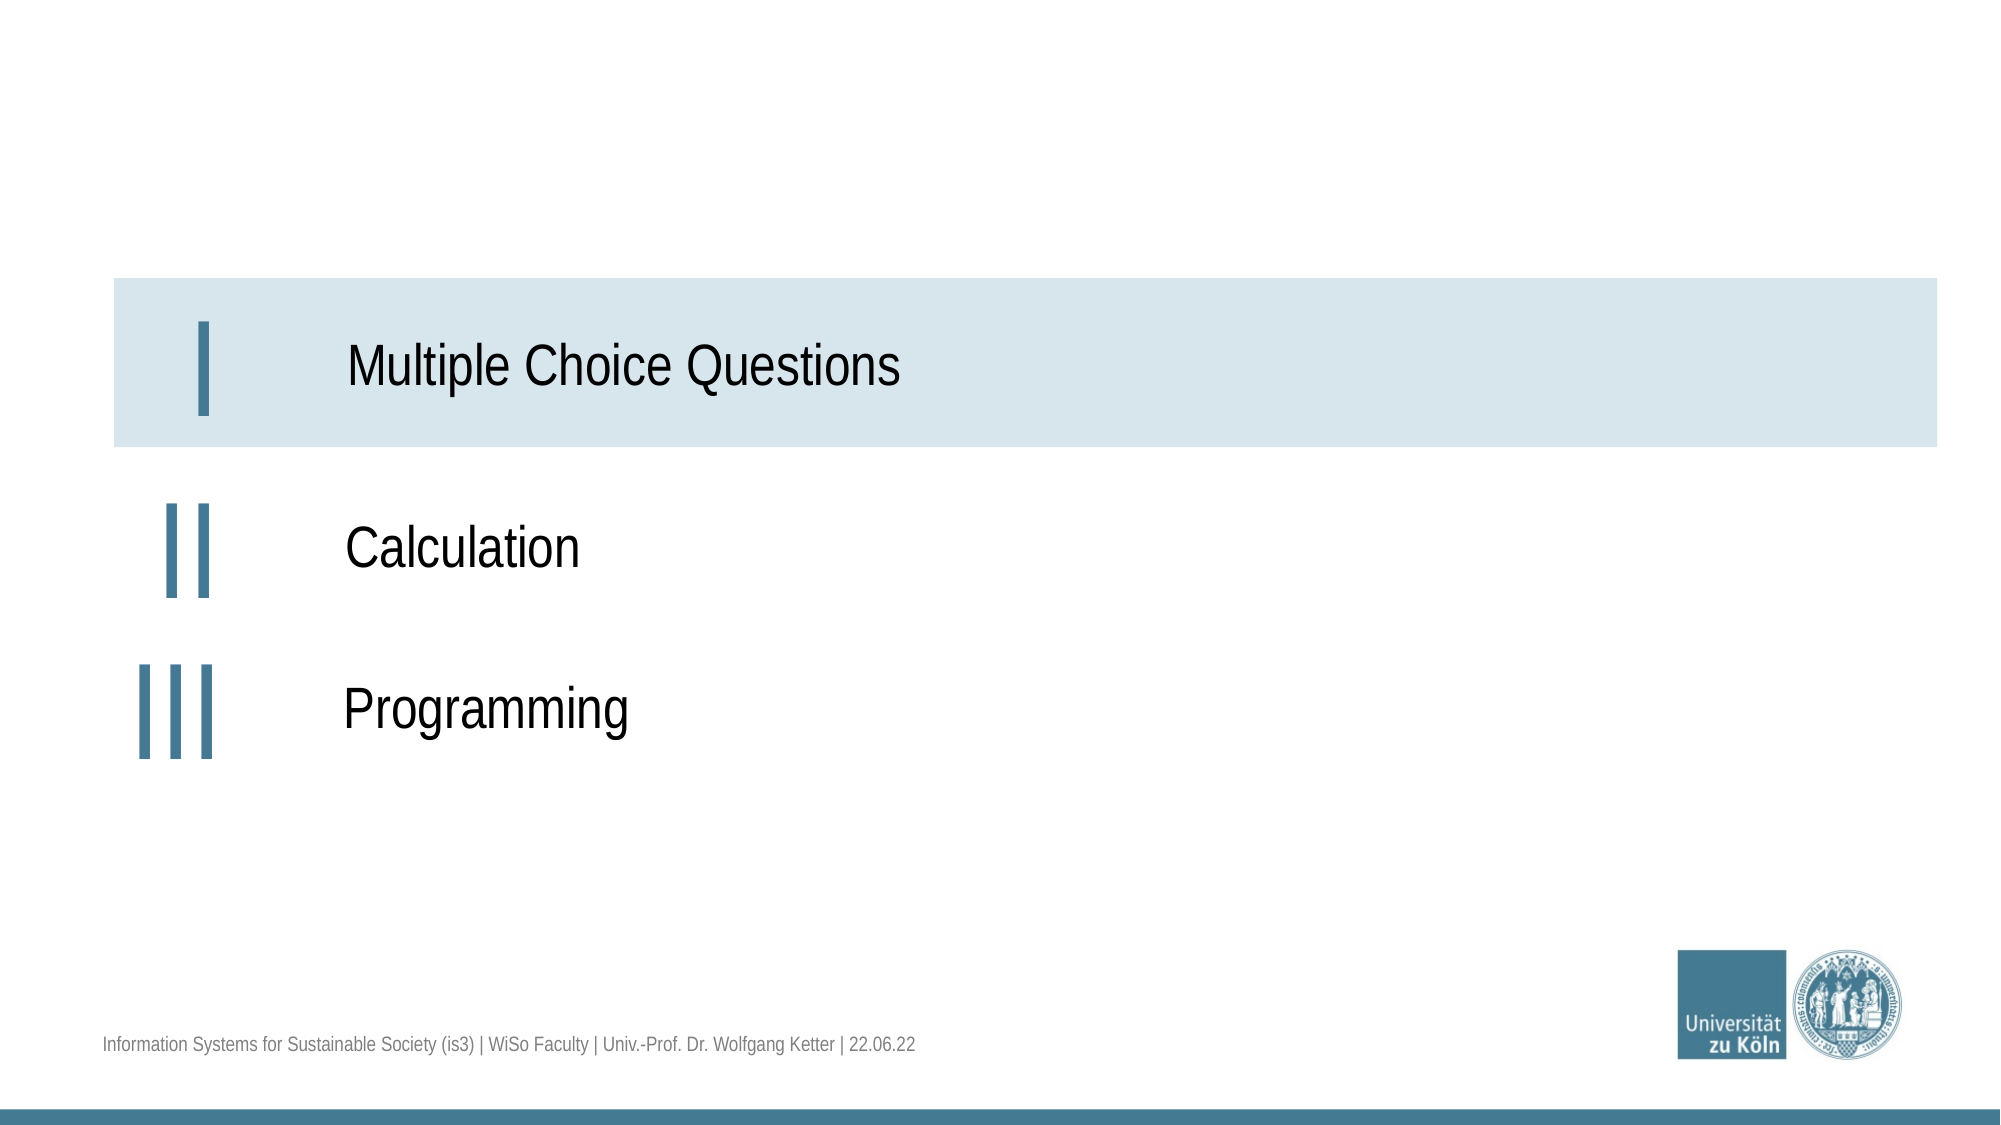

I

Multiple Choice Questions
II
Calculation
III
Programming